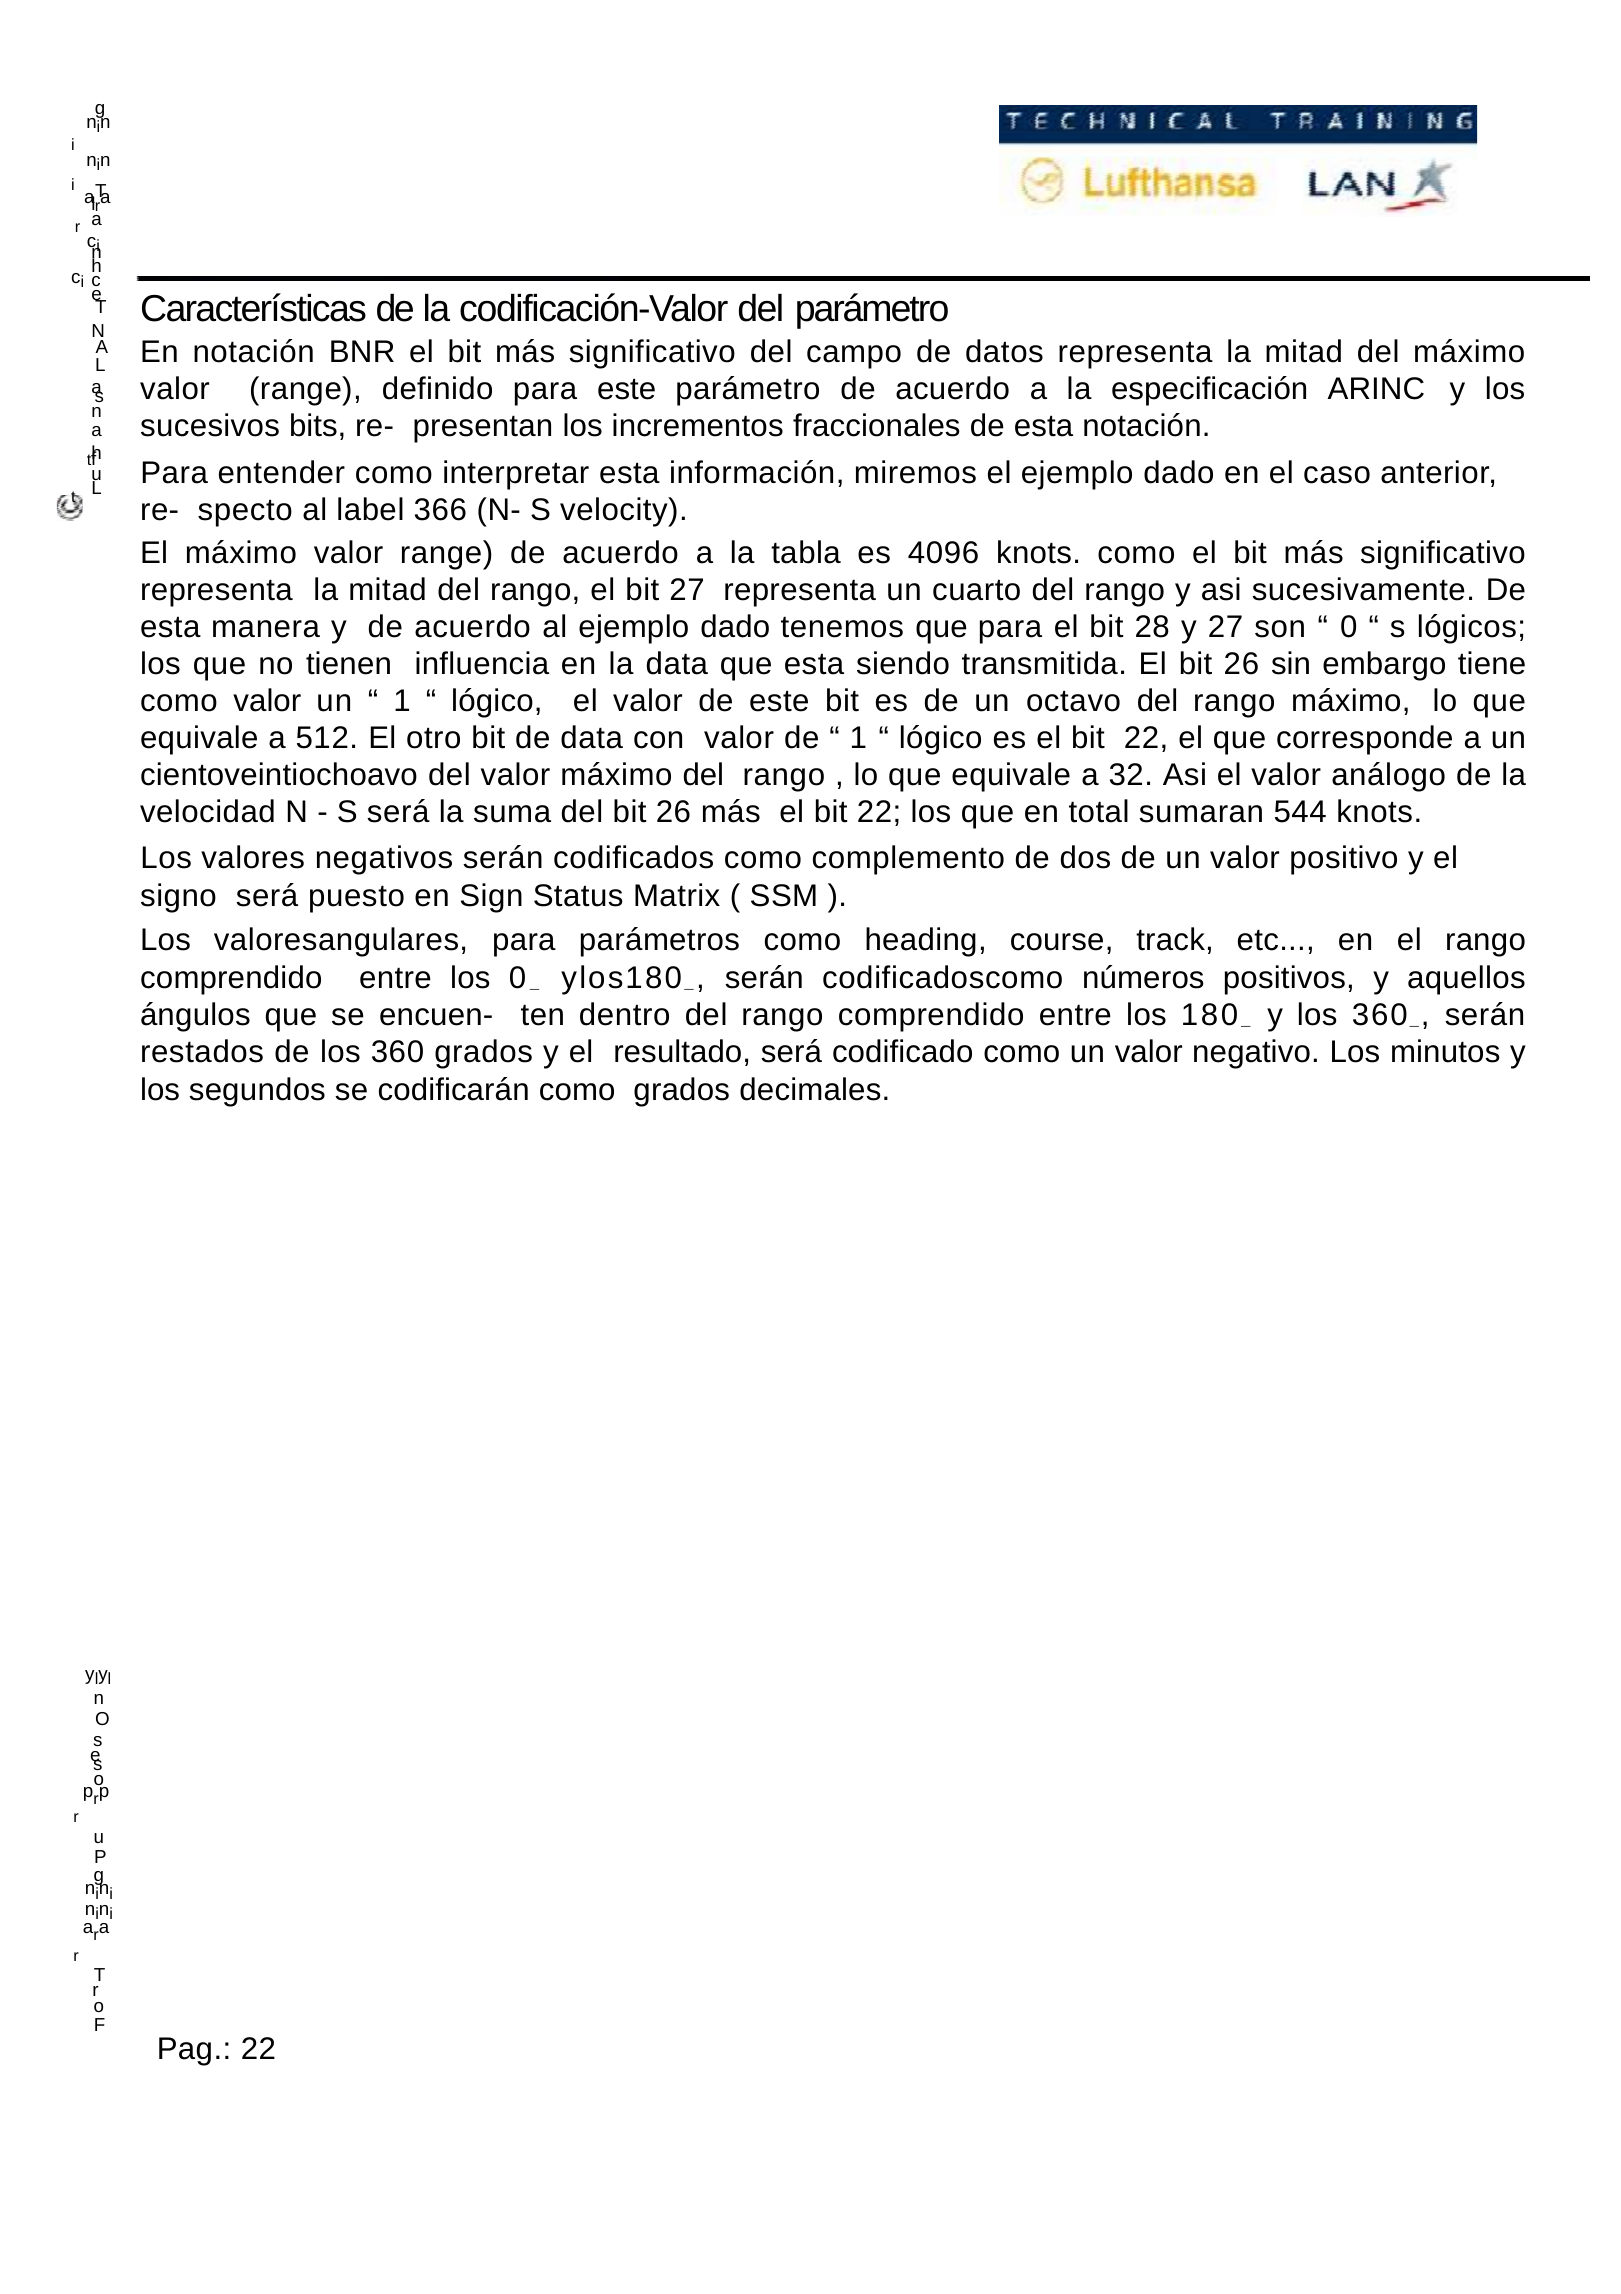

g
     nini
     nini
    arar

     T
     l
    a
     cici
    n
     h
    c
Características de la codificación-Valor del parámetro
En notación BNR el bit más significativo del campo de datos representa la mitad del máximo valor  (range), definido para este parámetro de acuerdo a la especificación ARINC y los sucesivos bits, re-  presentan los incrementos fraccionales de esta notación.
Para entender como interpretar esta información, miremos el ejemplo dado en el caso anterior, re-  specto al label 366 (N- S velocity).
El máximo valor range) de acuerdo a la tabla es 4096 knots. como el bit más significativo representa  la mitad del rango, el bit 27 representa un cuarto del rango y asi sucesivamente. De esta manera y  de acuerdo al ejemplo dado tenemos que para el bit 28 y 27 son “ 0 “ s lógicos; los que no tienen  influencia en la data que esta siendo transmitida. El bit 26 sin embargo tiene como valor un “ 1 “ lógico,  el valor de este bit es de un octavo del rango máximo, lo que equivale a 512. El otro bit de data con  valor de “ 1 “ lógico es el bit 22, el que corresponde a un cientoveintiochoavo del valor máximo del  rango , lo que equivale a 32. Asi el valor análogo de la velocidad N - S será la suma del bit 26 más  el bit 22; los que en total sumaran 544 knots.
Los valores negativos serán codificados como complemento de dos de un valor positivo y el signo  será puesto en Sign Status Matrix ( SSM ).
Los valoresangulares, para parámetros como heading, course, track, etc..., en el rango comprendido  entre los 0_ ylos180_, serán codificadoscomo números positivos, y aquellos ángulos que se encuen-  ten dentro del rango comprendido entre los 180_ y los 360_, serán restados de los 360 grados y el  resultado, será codificado como un valor negativo. Los minutos y los segundos se codificarán como  grados decimales.

    e
     T
     N
     A
     L
    a
    s
    n
    a
     tht
      f
    u
     L

     ylyl
    n
      O
    s
    e
    s
    o
    prpr
    u
     P
    g
     nini
     nini
    arar
     T
    r
    o
     F
Pag.: 22